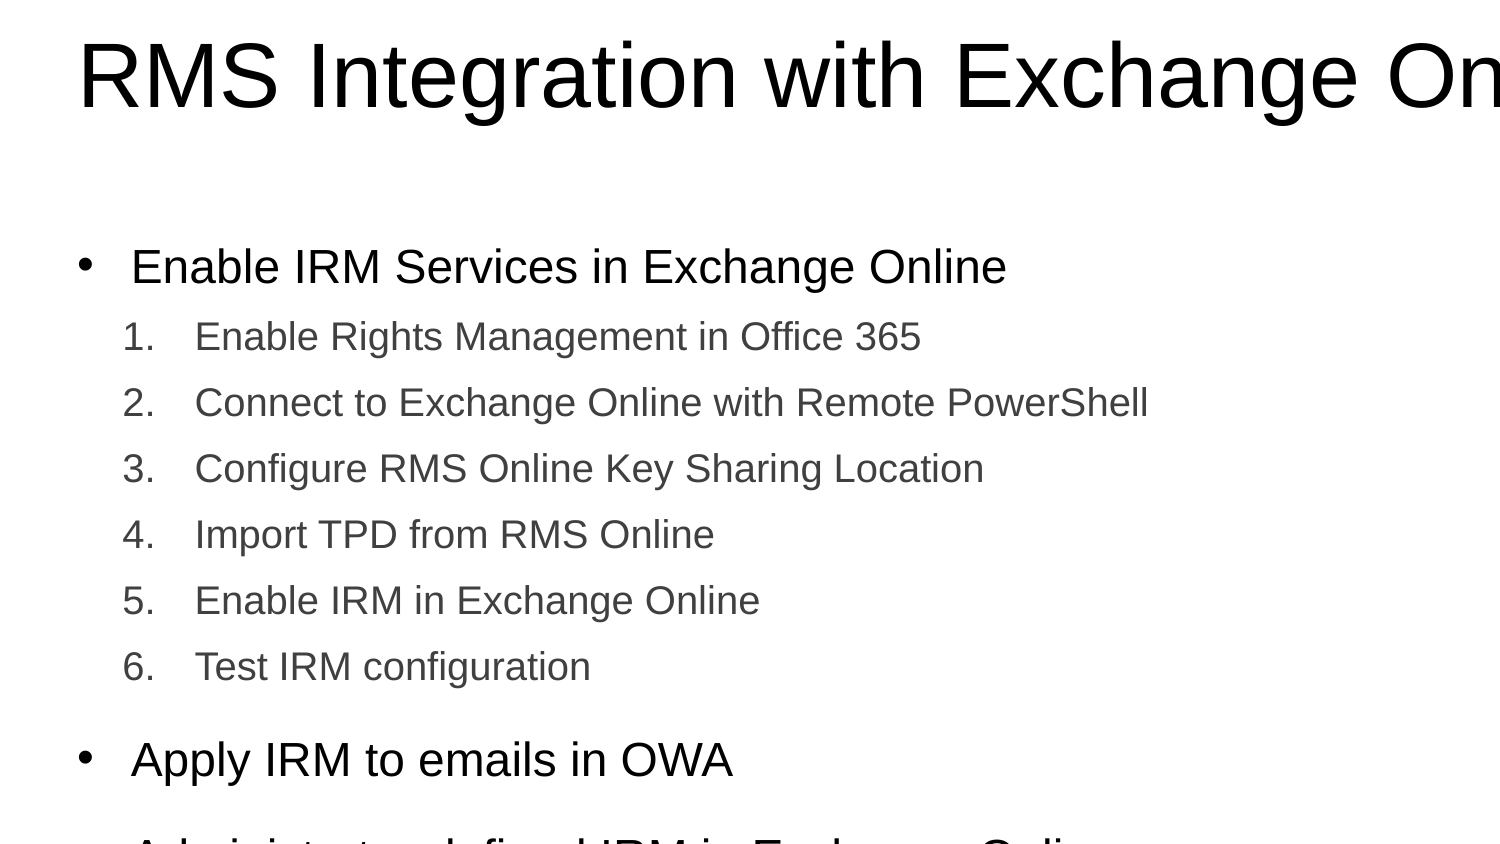

# RMS Integration with Exchange Online
Enable IRM Services in Exchange Online
Enable Rights Management in Office 365
Connect to Exchange Online with Remote PowerShell
Configure RMS Online Key Sharing Location
Import TPD from RMS Online
Enable IRM in Exchange Online
Test IRM configuration
Apply IRM to emails in OWA
Administrator-defined IRM in Exchange Online
Transport protection rules (Outlook and OWA)
Outlook protection rules (Outlook)